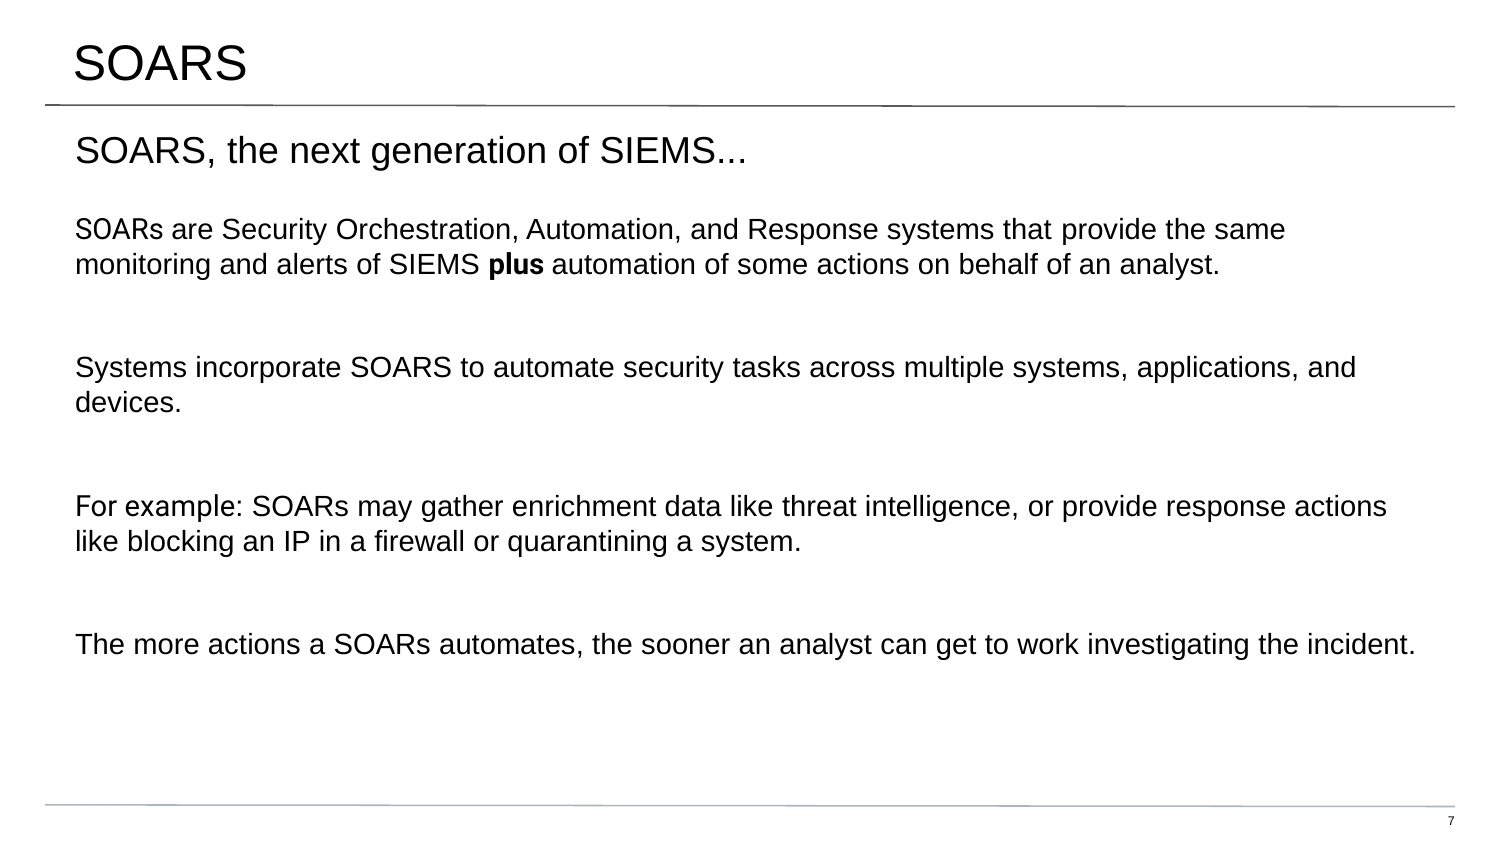

# SOARS
SOARS, the next generation of SIEMS...
SOARs are Security Orchestration, Automation, and Response systems that provide the same monitoring and alerts of SIEMS plus automation of some actions on behalf of an analyst.

Systems incorporate SOARS to automate security tasks across multiple systems, applications, and devices.

For example: SOARs may gather enrichment data like threat intelligence, or provide response actions like blocking an IP in a firewall or quarantining a system.

The more actions a SOARs automates, the sooner an analyst can get to work investigating the incident.

7